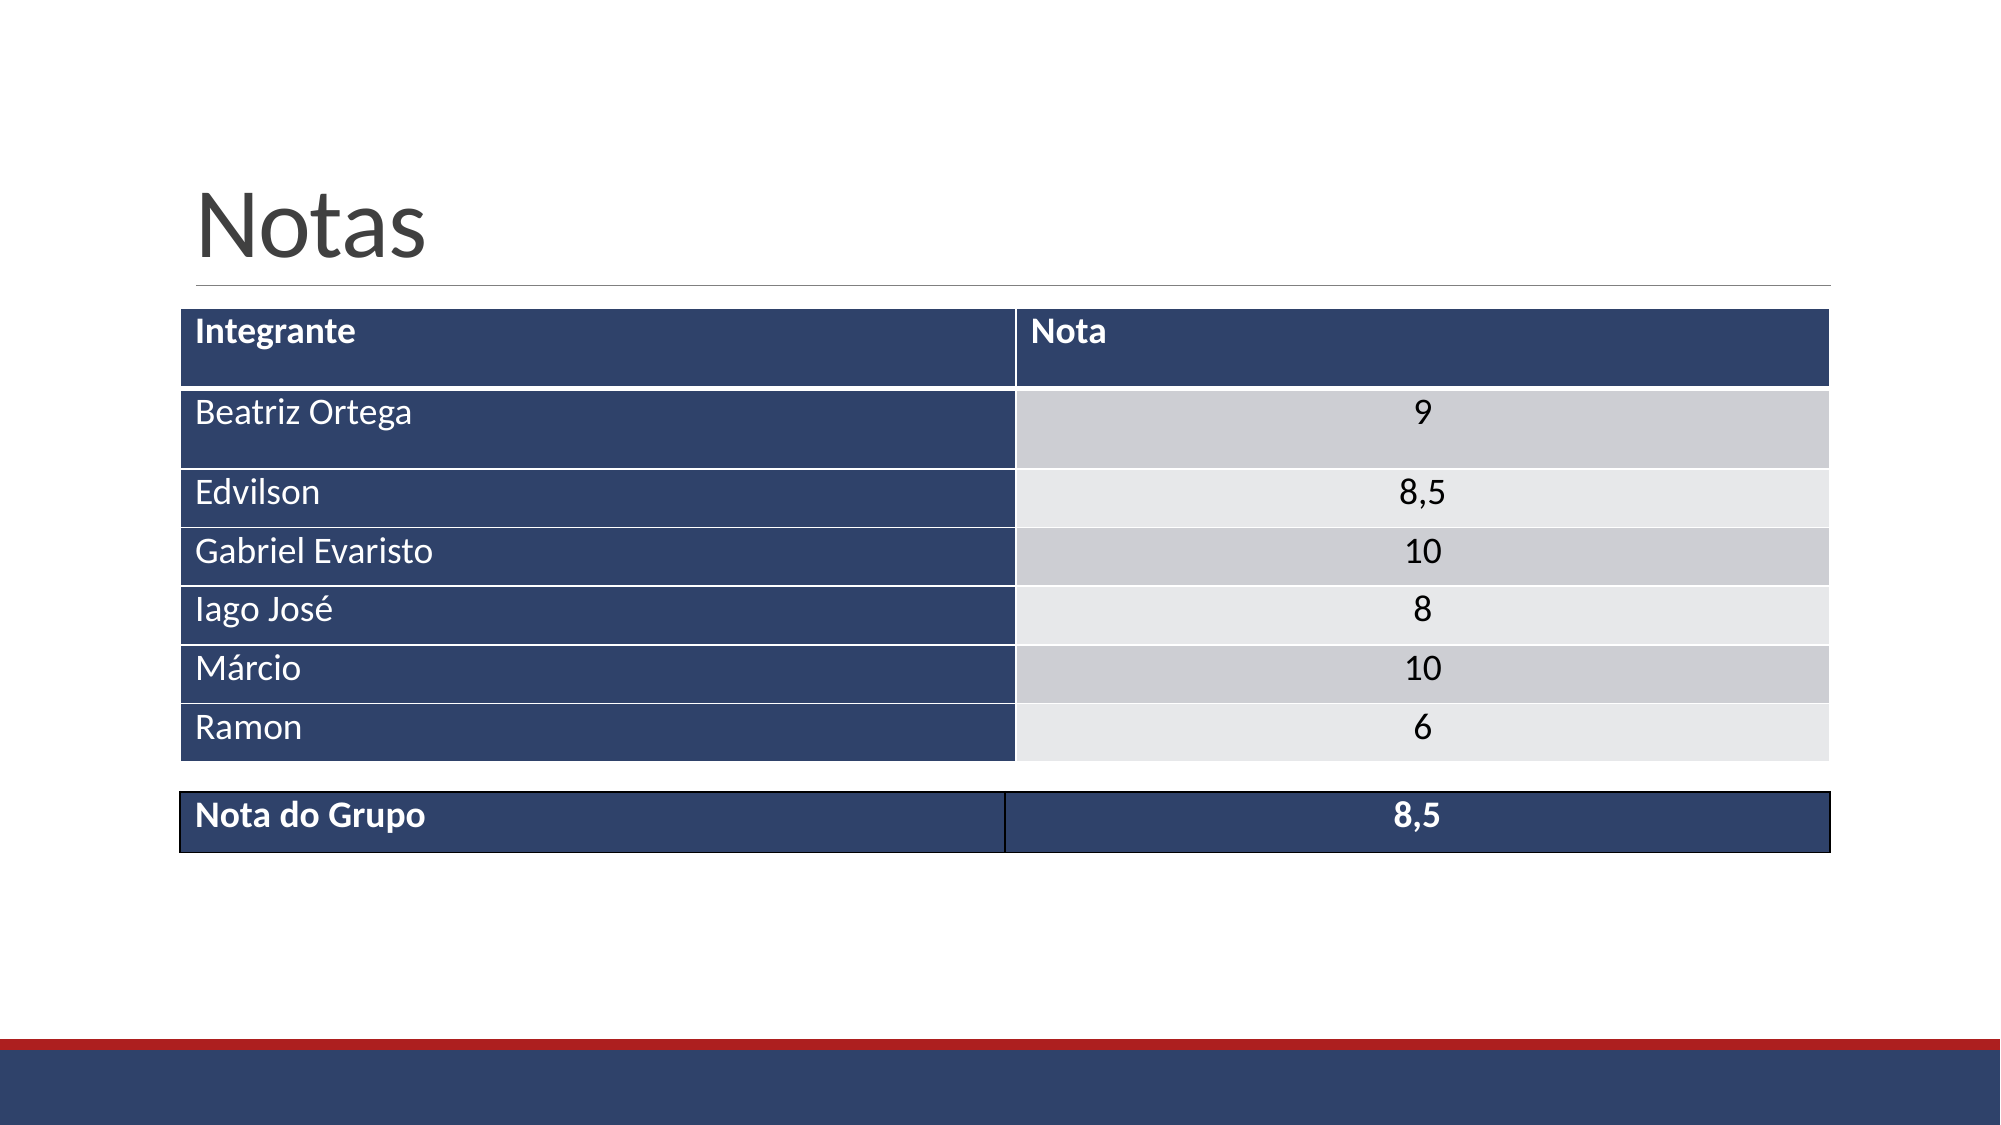

# Notas
| Integrante | Nota |
| --- | --- |
| Beatriz Ortega | 9 |
| Edvilson | 8,5 |
| Gabriel Evaristo | 10 |
| Iago José | 8 |
| Márcio | 10 |
| Ramon | 6 |
| Nota do Grupo | 8,5 |
| --- | --- |